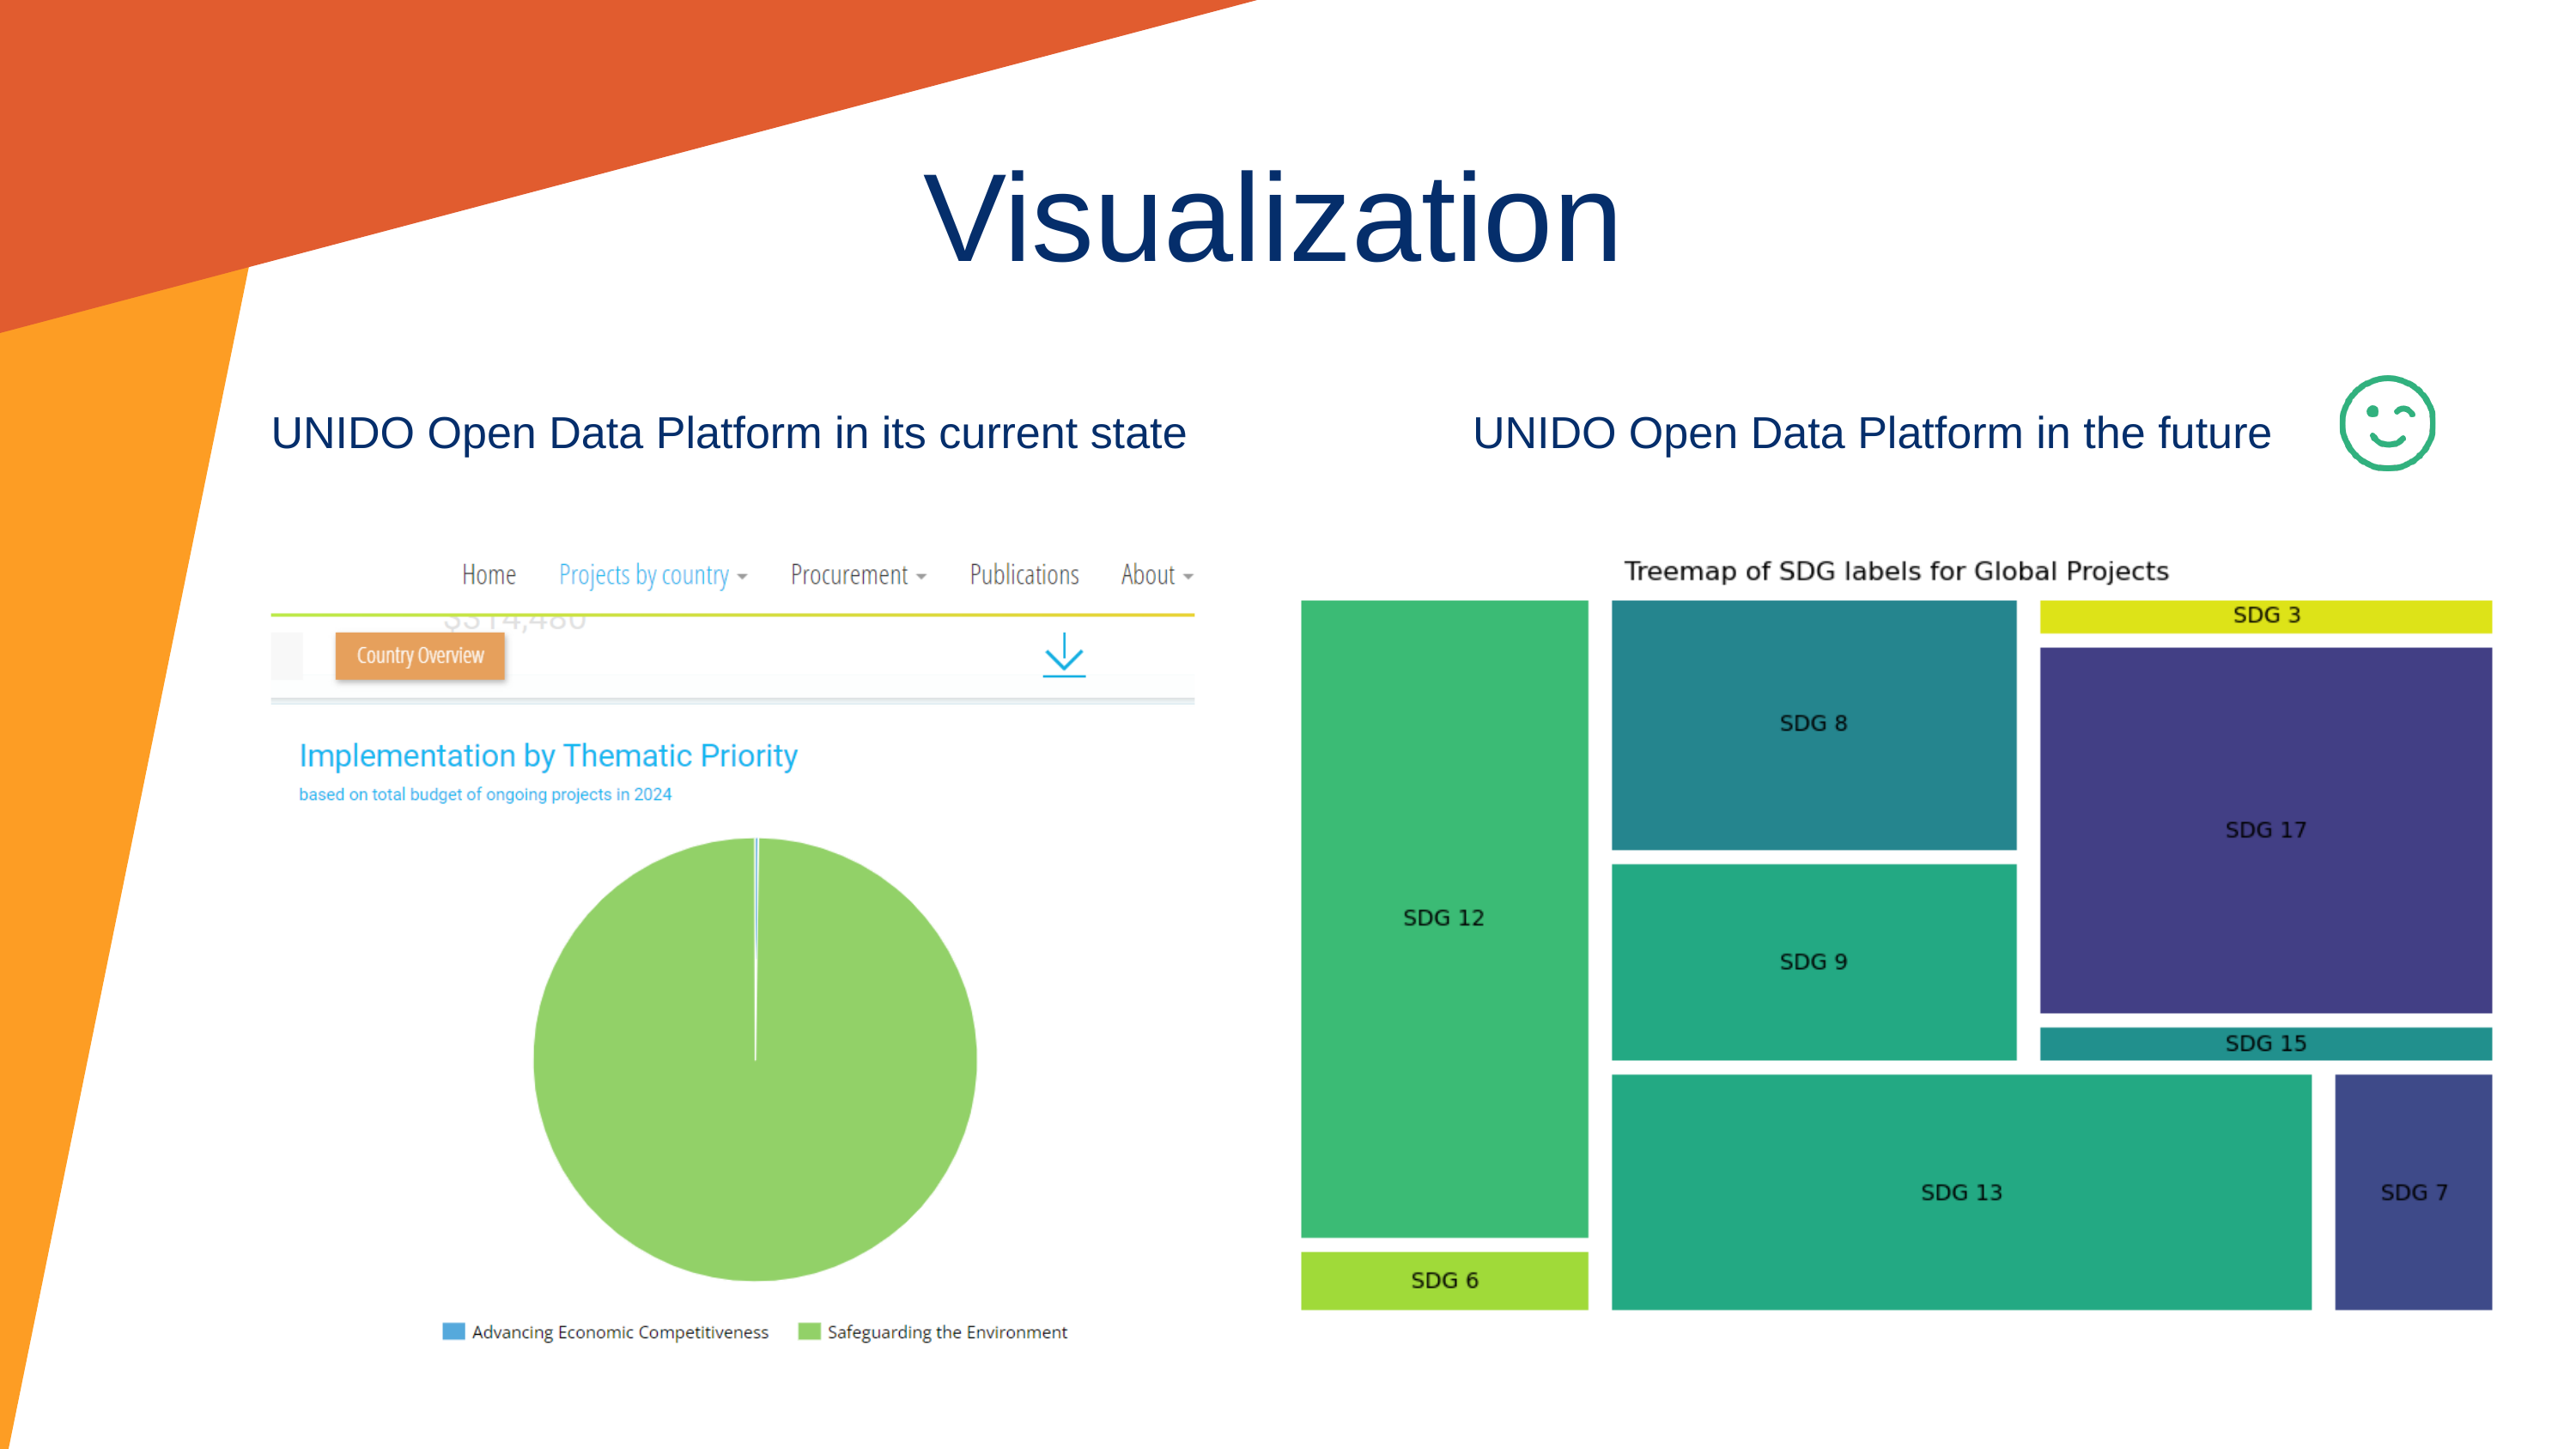

Visualization

UNIDO Open Data Platform in its current state
UNIDO Open Data Platform in the future